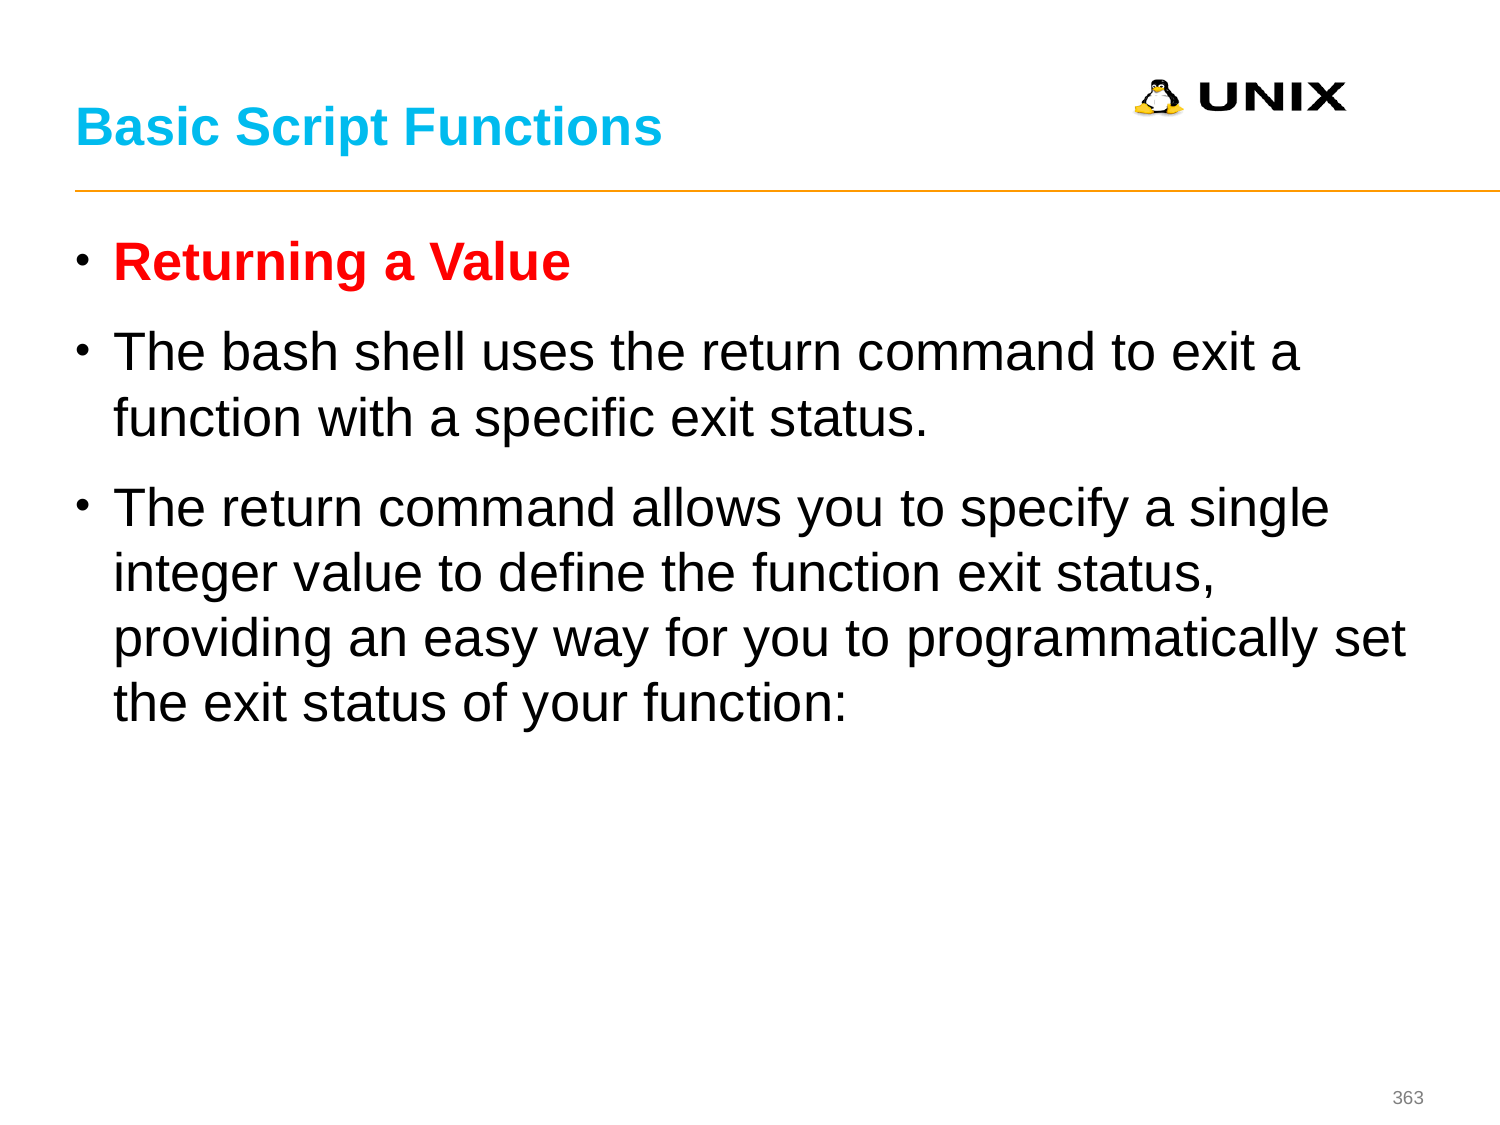

# Basic Script Functions
Returning a Value
The bash shell uses the return command to exit a function with a specific exit status.
The return command allows you to specify a single integer value to define the function exit status, providing an easy way for you to programmatically set the exit status of your function: